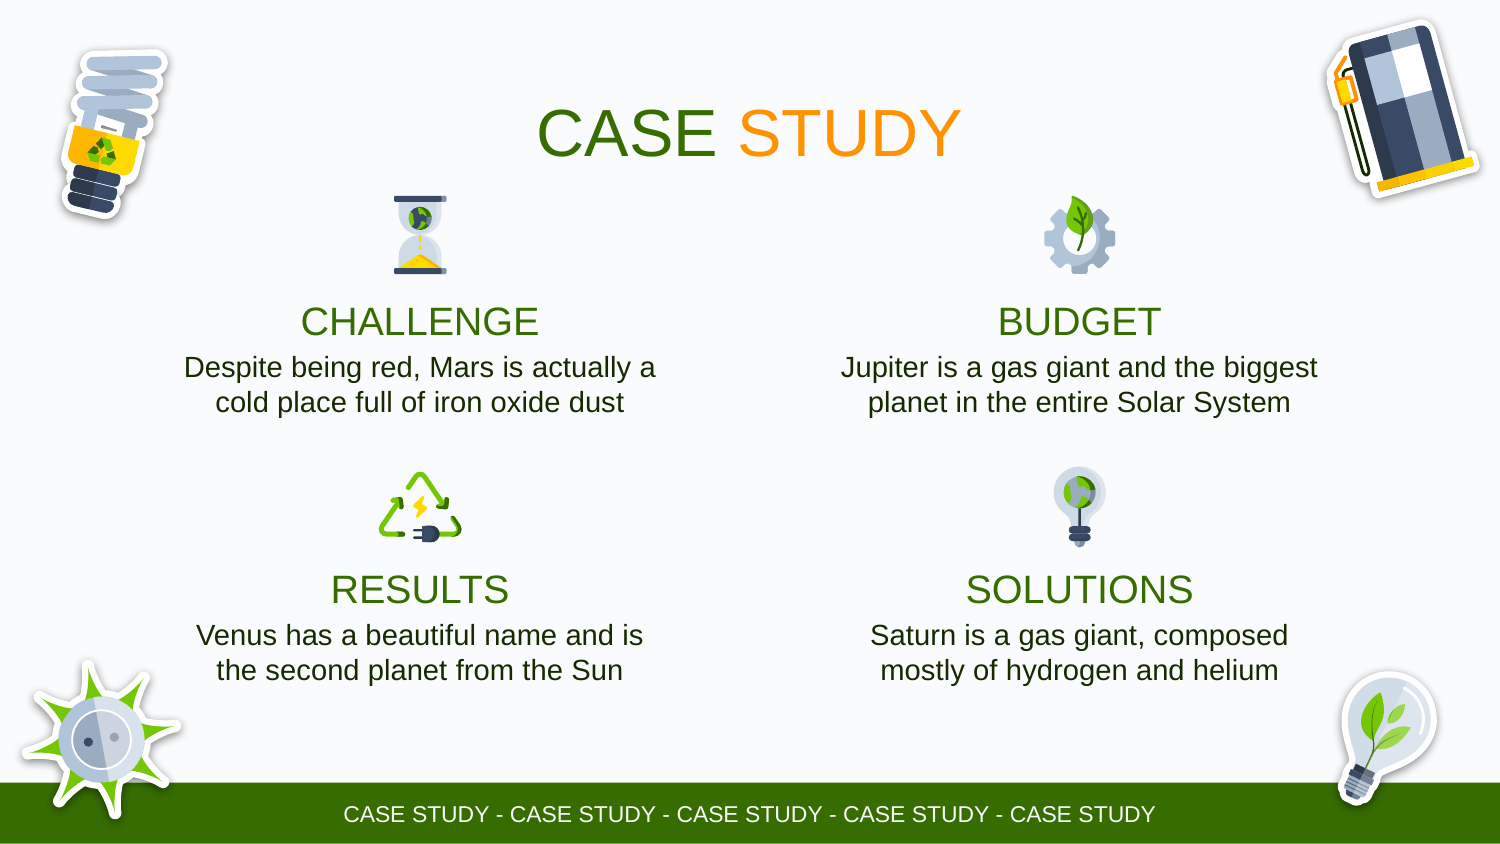

CASE STUDY

# CHALLENGE
BUDGET
Despite being red, Mars is actually a cold place full of iron oxide dust
Jupiter is a gas giant and the biggest planet in the entire Solar System

RESULTS
SOLUTIONS
Venus has a beautiful name and is the second planet from the Sun
Saturn is a gas giant, composed mostly of hydrogen and helium

CASE STUDY - CASE STUDY - CASE STUDY - CASE STUDY - CASE STUDY